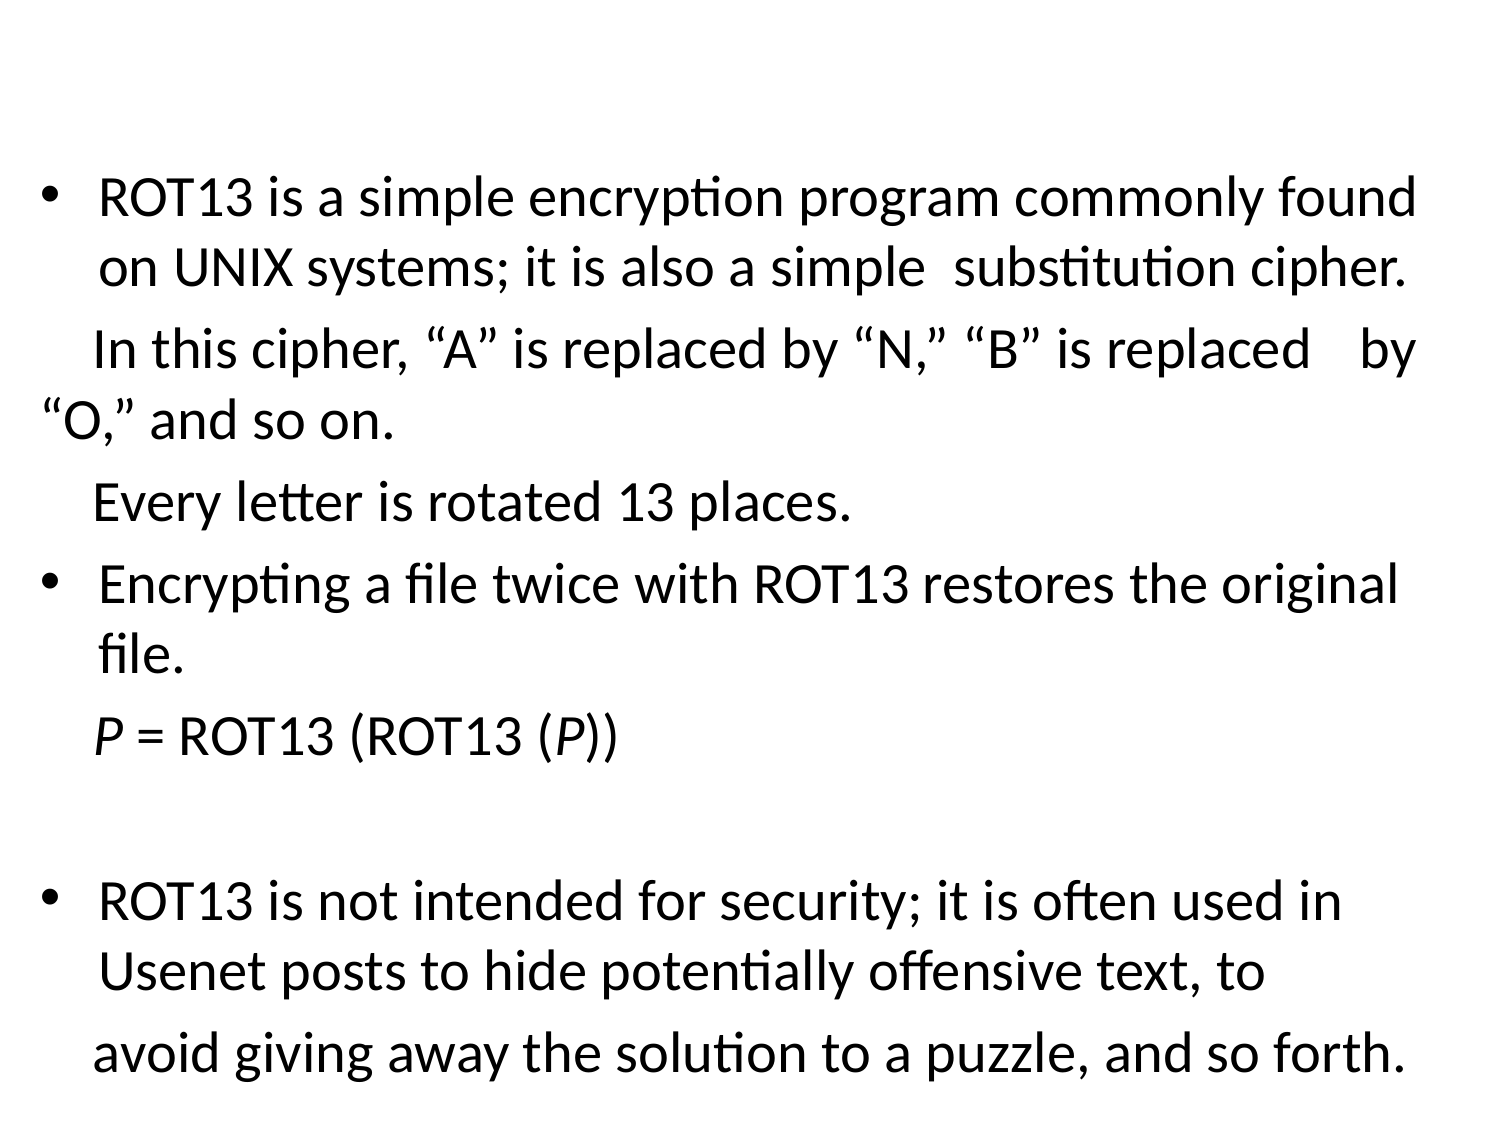

#
ROT13 is a simple encryption program commonly found on UNIX systems; it is also a simple  substitution cipher.
    In this cipher, “A” is replaced by “N,” “B” is replaced  	by “O,” and so on.
    Every letter is rotated 13 places.
Encrypting a file twice with ROT13 restores the original file.
    P = ROT13 (ROT13 (P))

ROT13 is not intended for security; it is often used in Usenet posts to hide potentially offensive text, to
    avoid giving away the solution to a puzzle, and so forth.